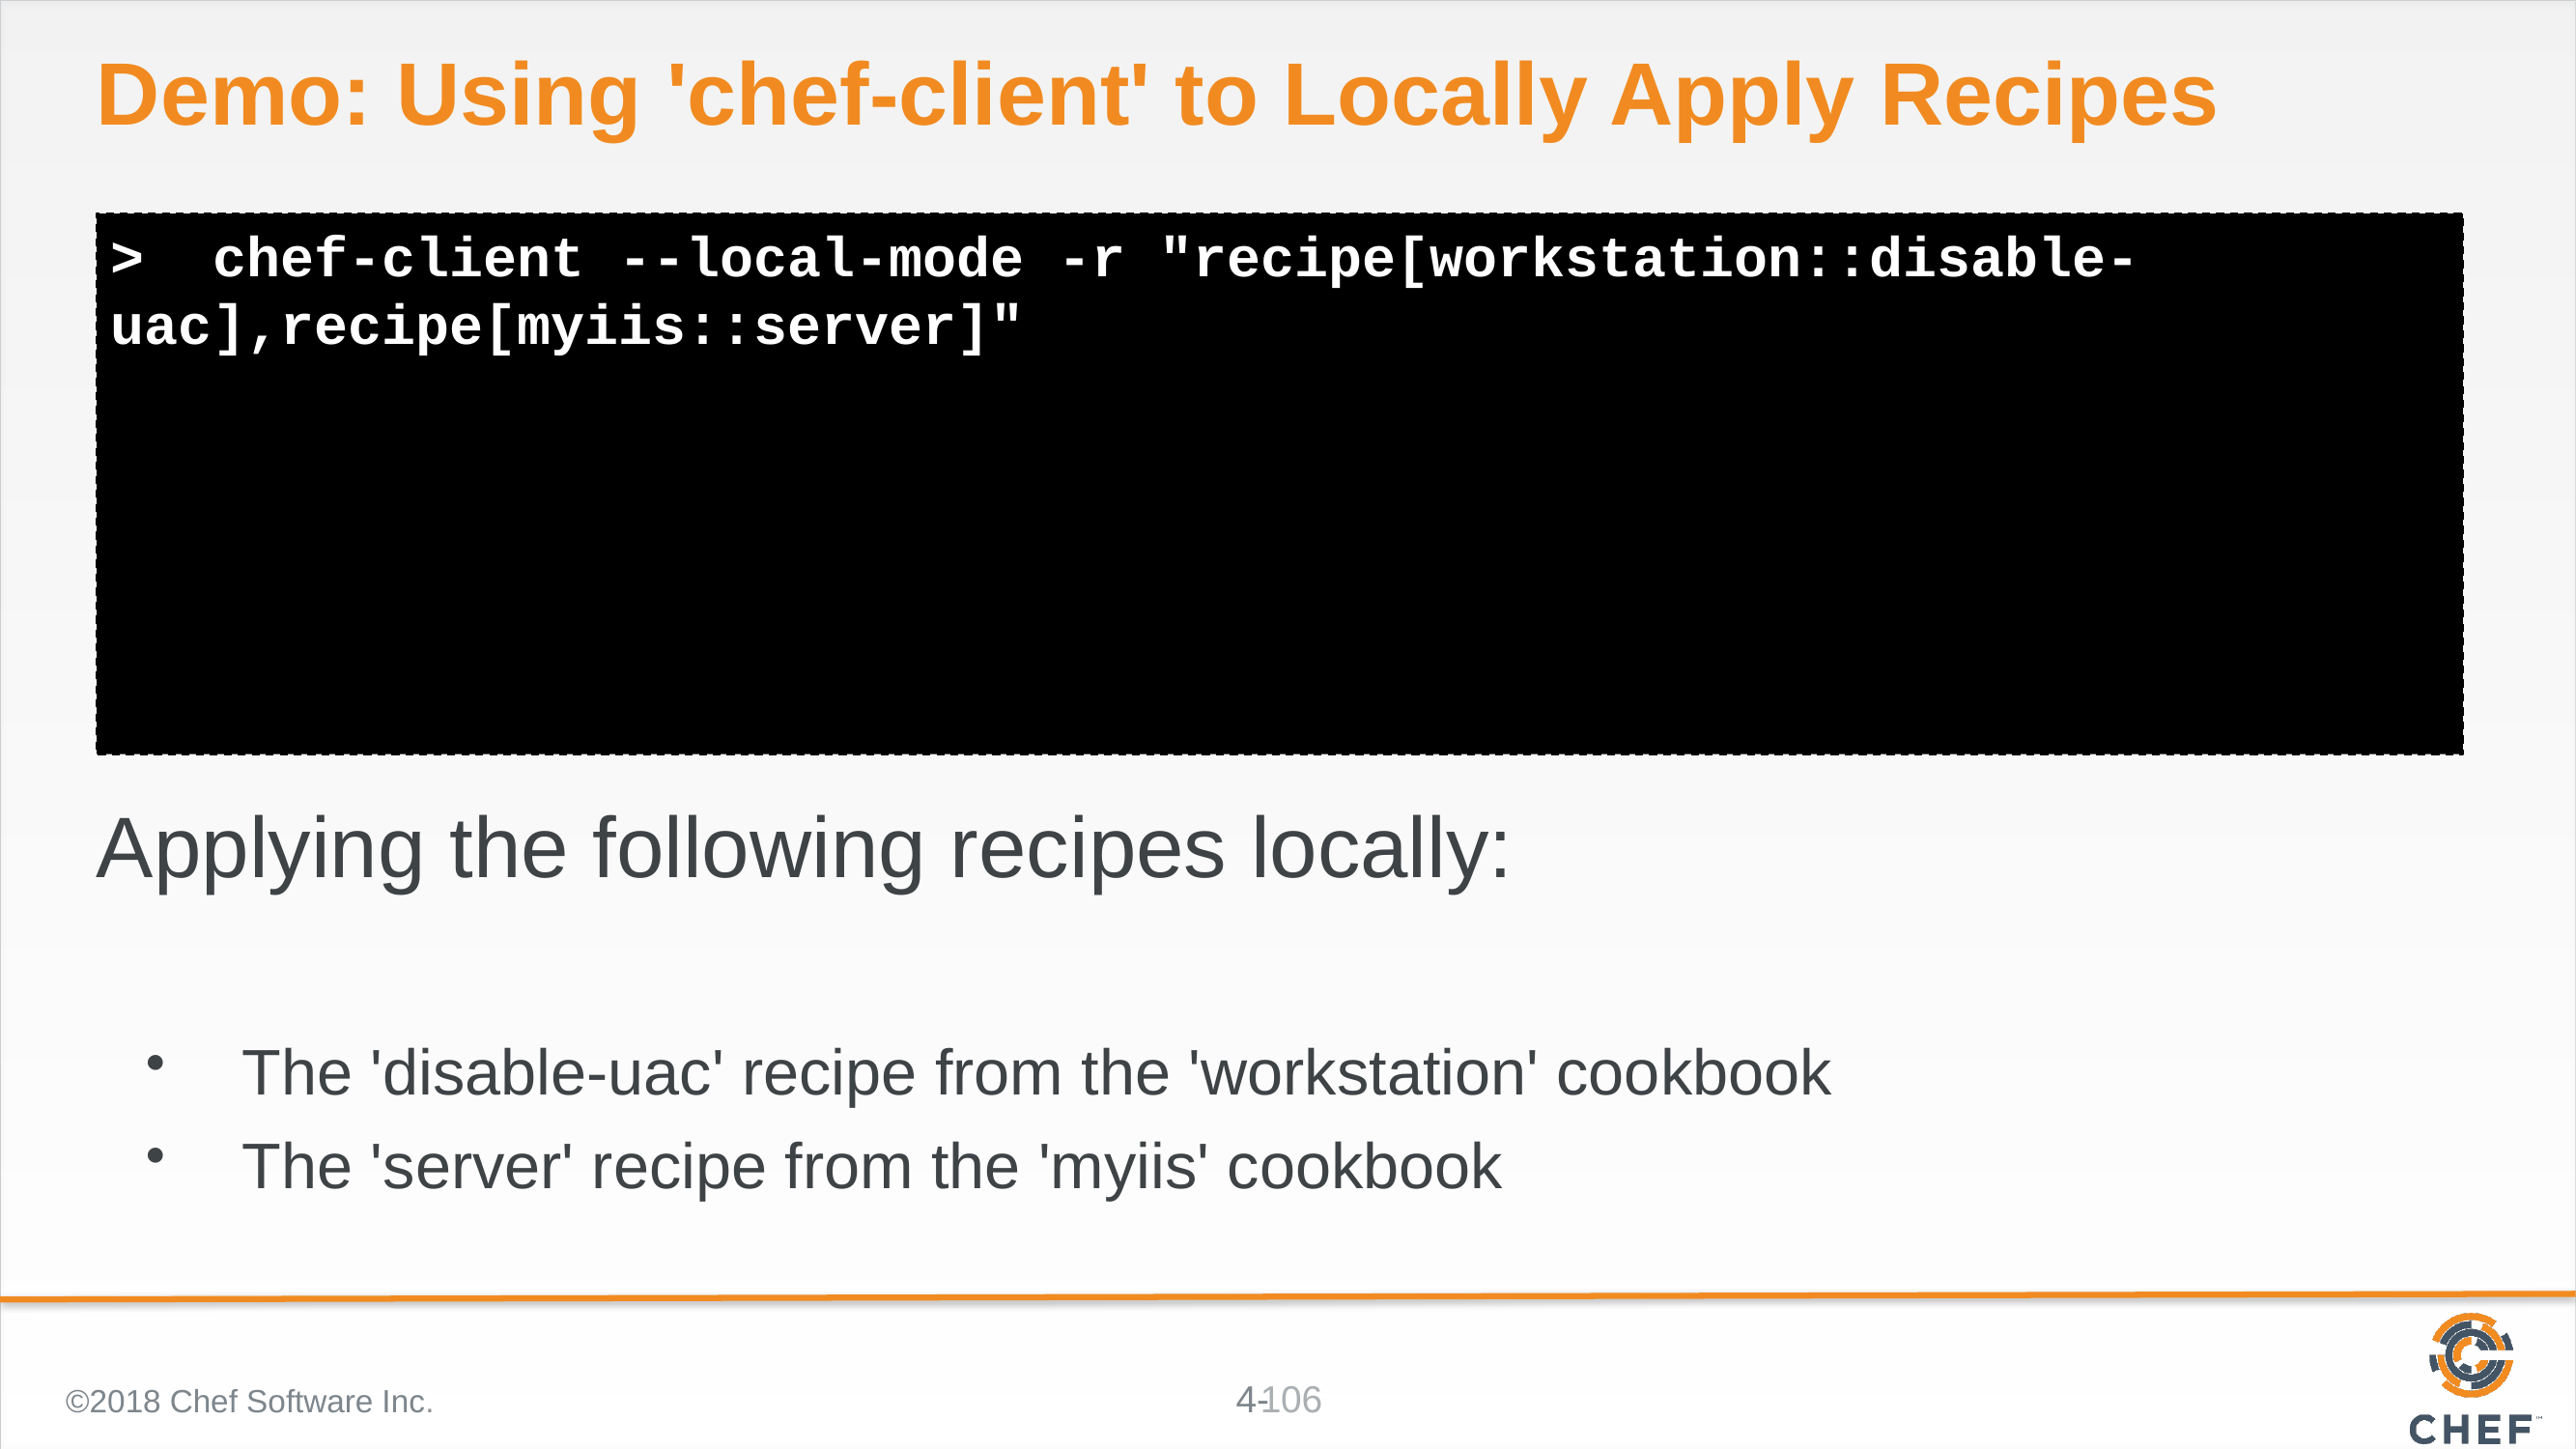

# Demo: Using 'chef-client' to Locally Apply Recipes
>  chef-client --local-mode -r "recipe[workstation::disable-uac],recipe[myiis::server]"
Applying the following recipes locally:

The 'disable-uac' recipe from the 'workstation' cookbook
The 'server' recipe from the 'myiis' cookbook

©2018 Chef Software Inc.
106